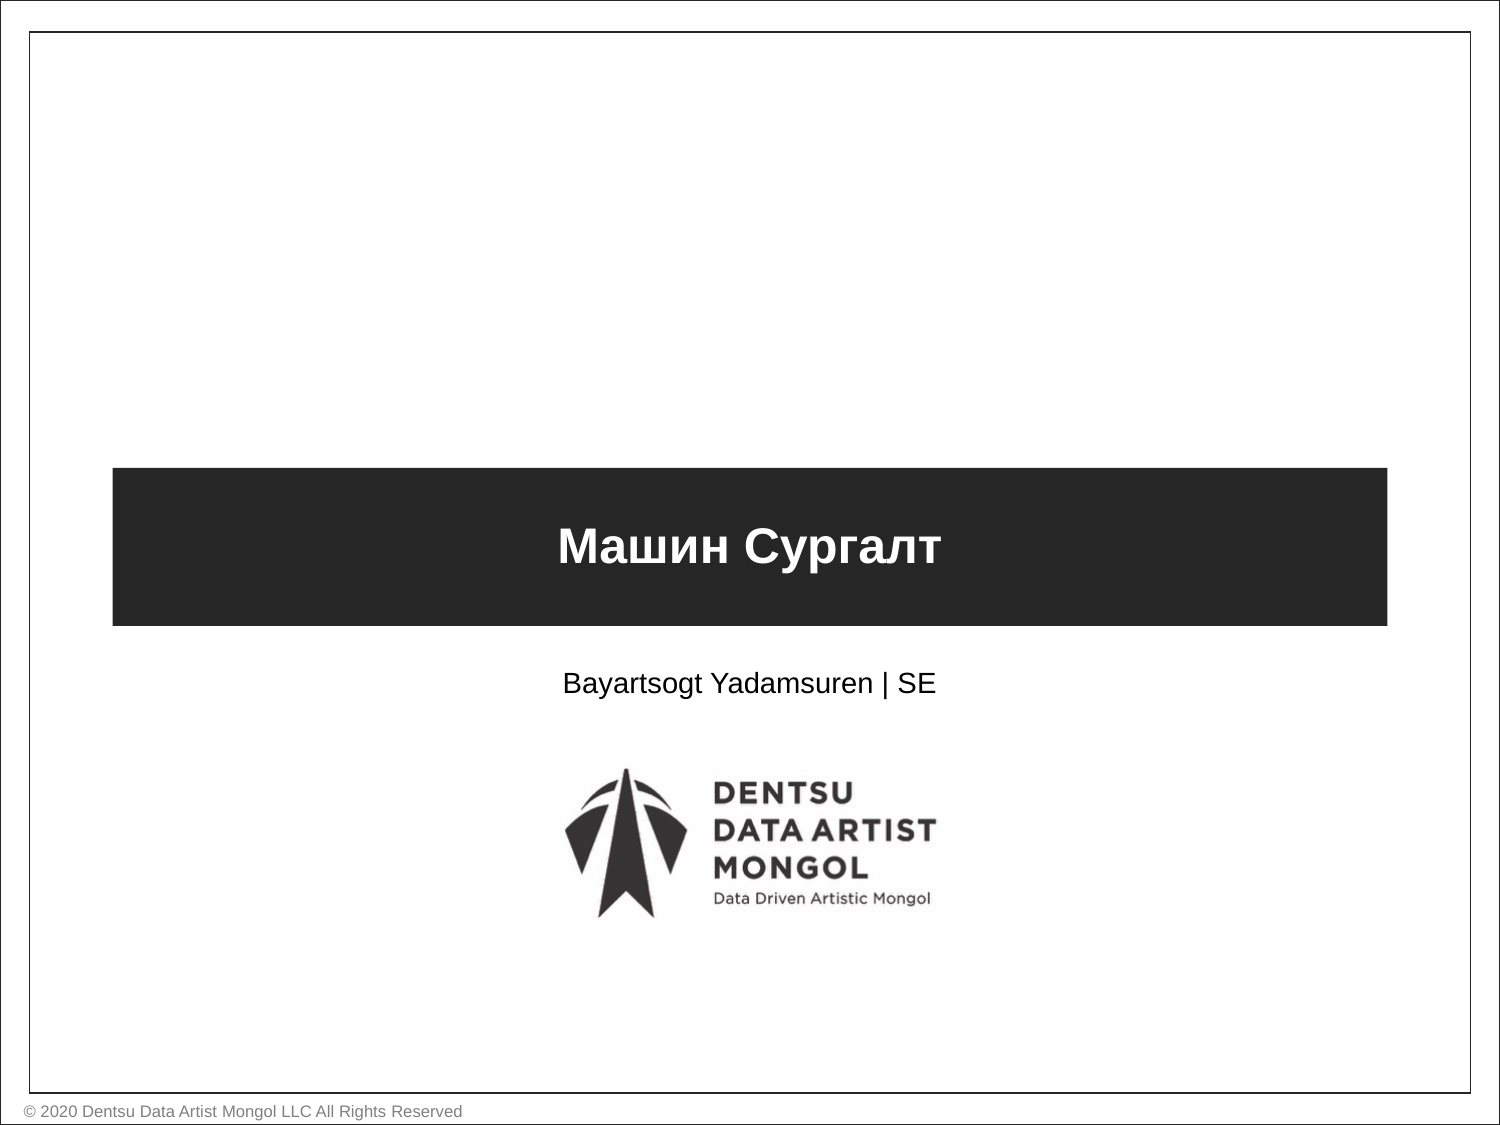

# Машин Сургалт
Bayartsogt Yadamsuren | SE